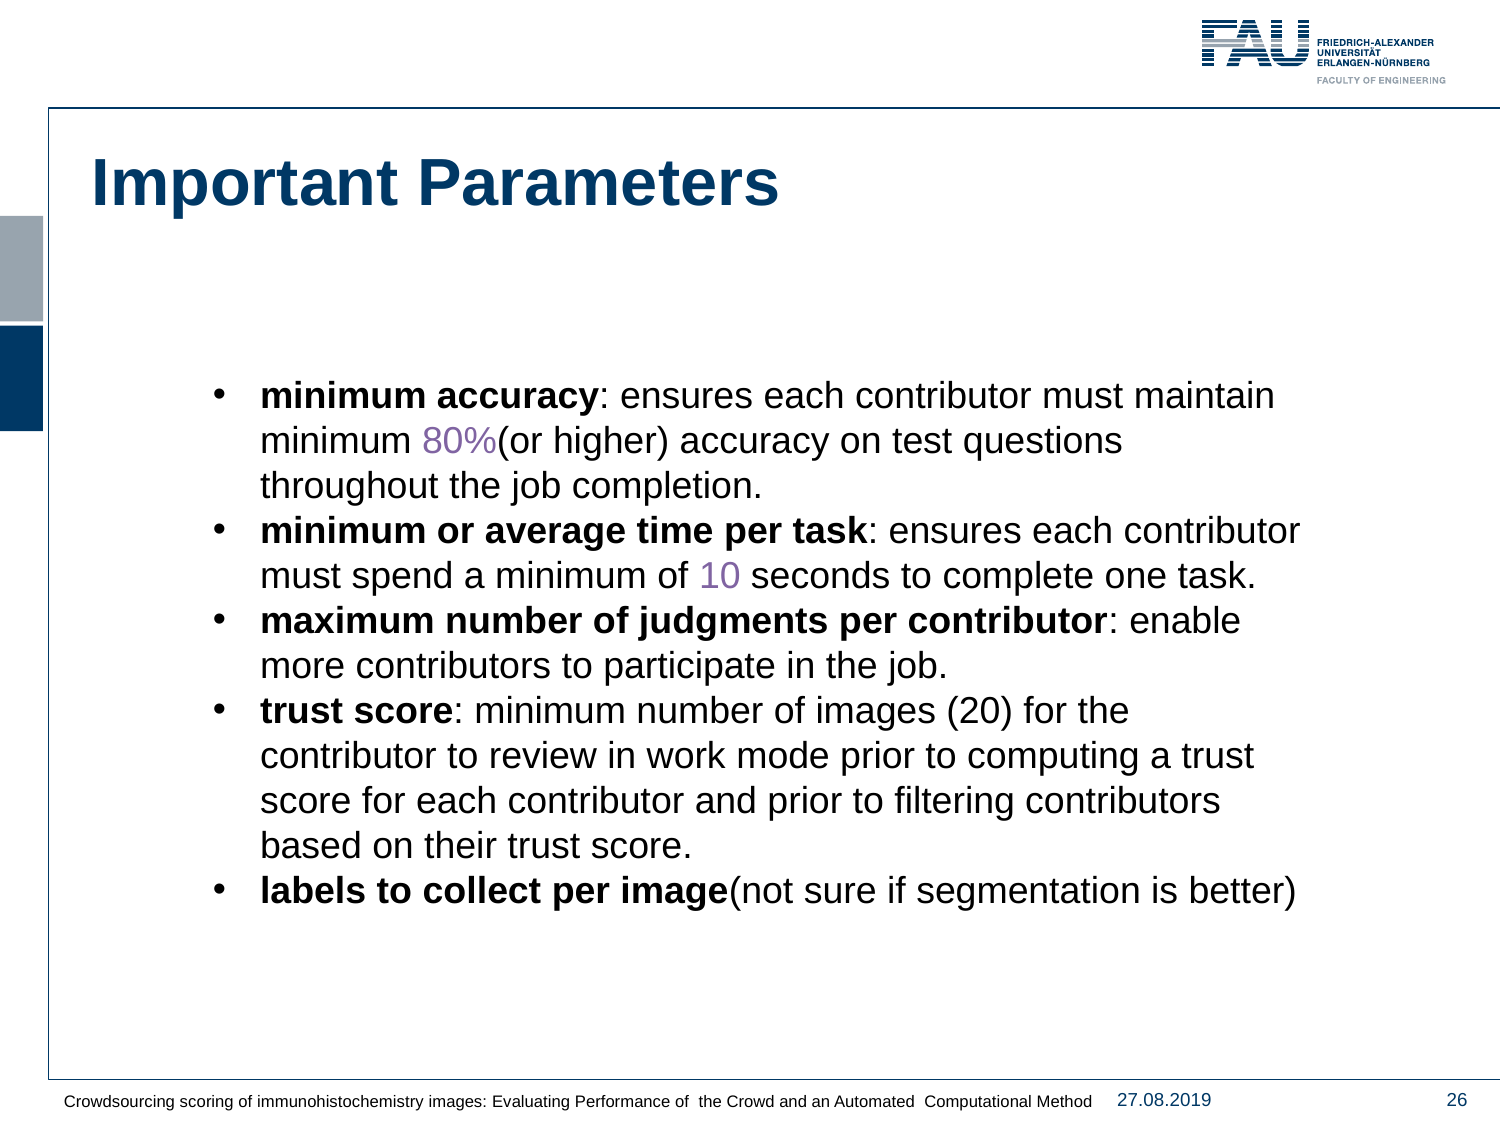

Important Parameters

minimum accuracy: ensures each contributor must maintain minimum 80%(or higher) accuracy on test questions throughout the job completion.
minimum or average time per task: ensures each contributor must spend a minimum of 10 seconds to complete one task.
maximum number of judgments per contributor: enable more contributors to participate in the job.
trust score: minimum number of images (20) for the contributor to review in work mode prior to computing a trust score for each contributor and prior to filtering contributors based on their trust score.
labels to collect per image(not sure if segmentation is better)

Crowdsourcing scoring of immunohistochemistry images: Evaluating Performance of  the Crowd and an Automated  Computational Method
27.08.2019
26